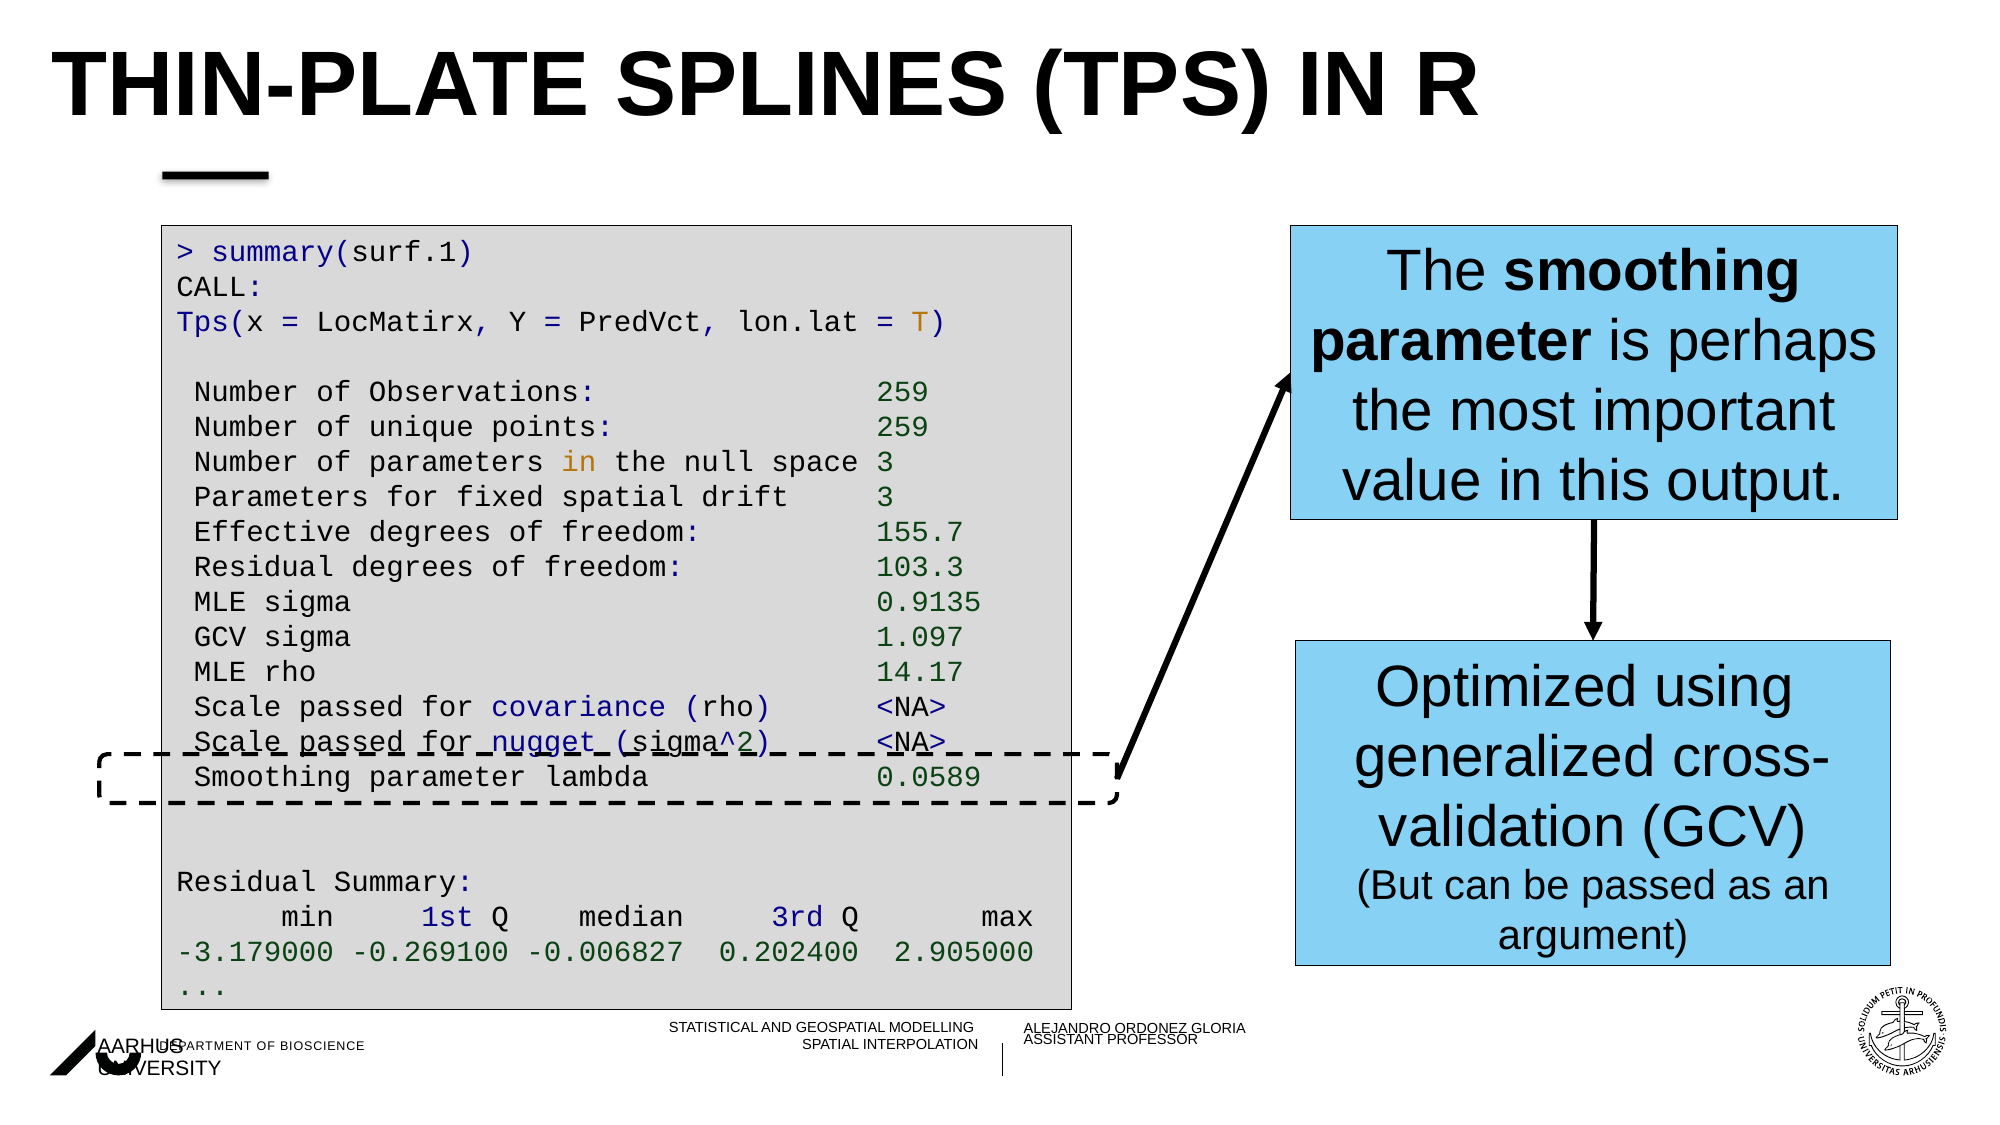

# Thin-plate splines (TPS) in R
> summary(surf.1)
CALL:
Tps(x = LocMatirx, Y = PredVct, lon.lat = T)

 Number of Observations:                259
 Number of unique points:               259
 Number of parameters in the null space 3
 Parameters for fixed spatial drift     3
 Effective degrees of freedom:          155.7
 Residual degrees of freedom:           103.3
 MLE sigma                              0.9135
 GCV sigma                              1.097
 MLE rho                                14.17
 Scale passed for covariance (rho)      <NA>
 Scale passed for nugget (sigma^2)      <NA>
 Smoothing parameter lambda             0.0589

Residual Summary:
      min     1st Q    median     3rd Q       max
-3.179000 -0.269100 -0.006827  0.202400  2.905000
...
The smoothing parameter is perhaps the most important value in this output.
Optimized using
generalized cross-validation (GCV)
(But can be passed as an argument)

22/11/202227/08/2018